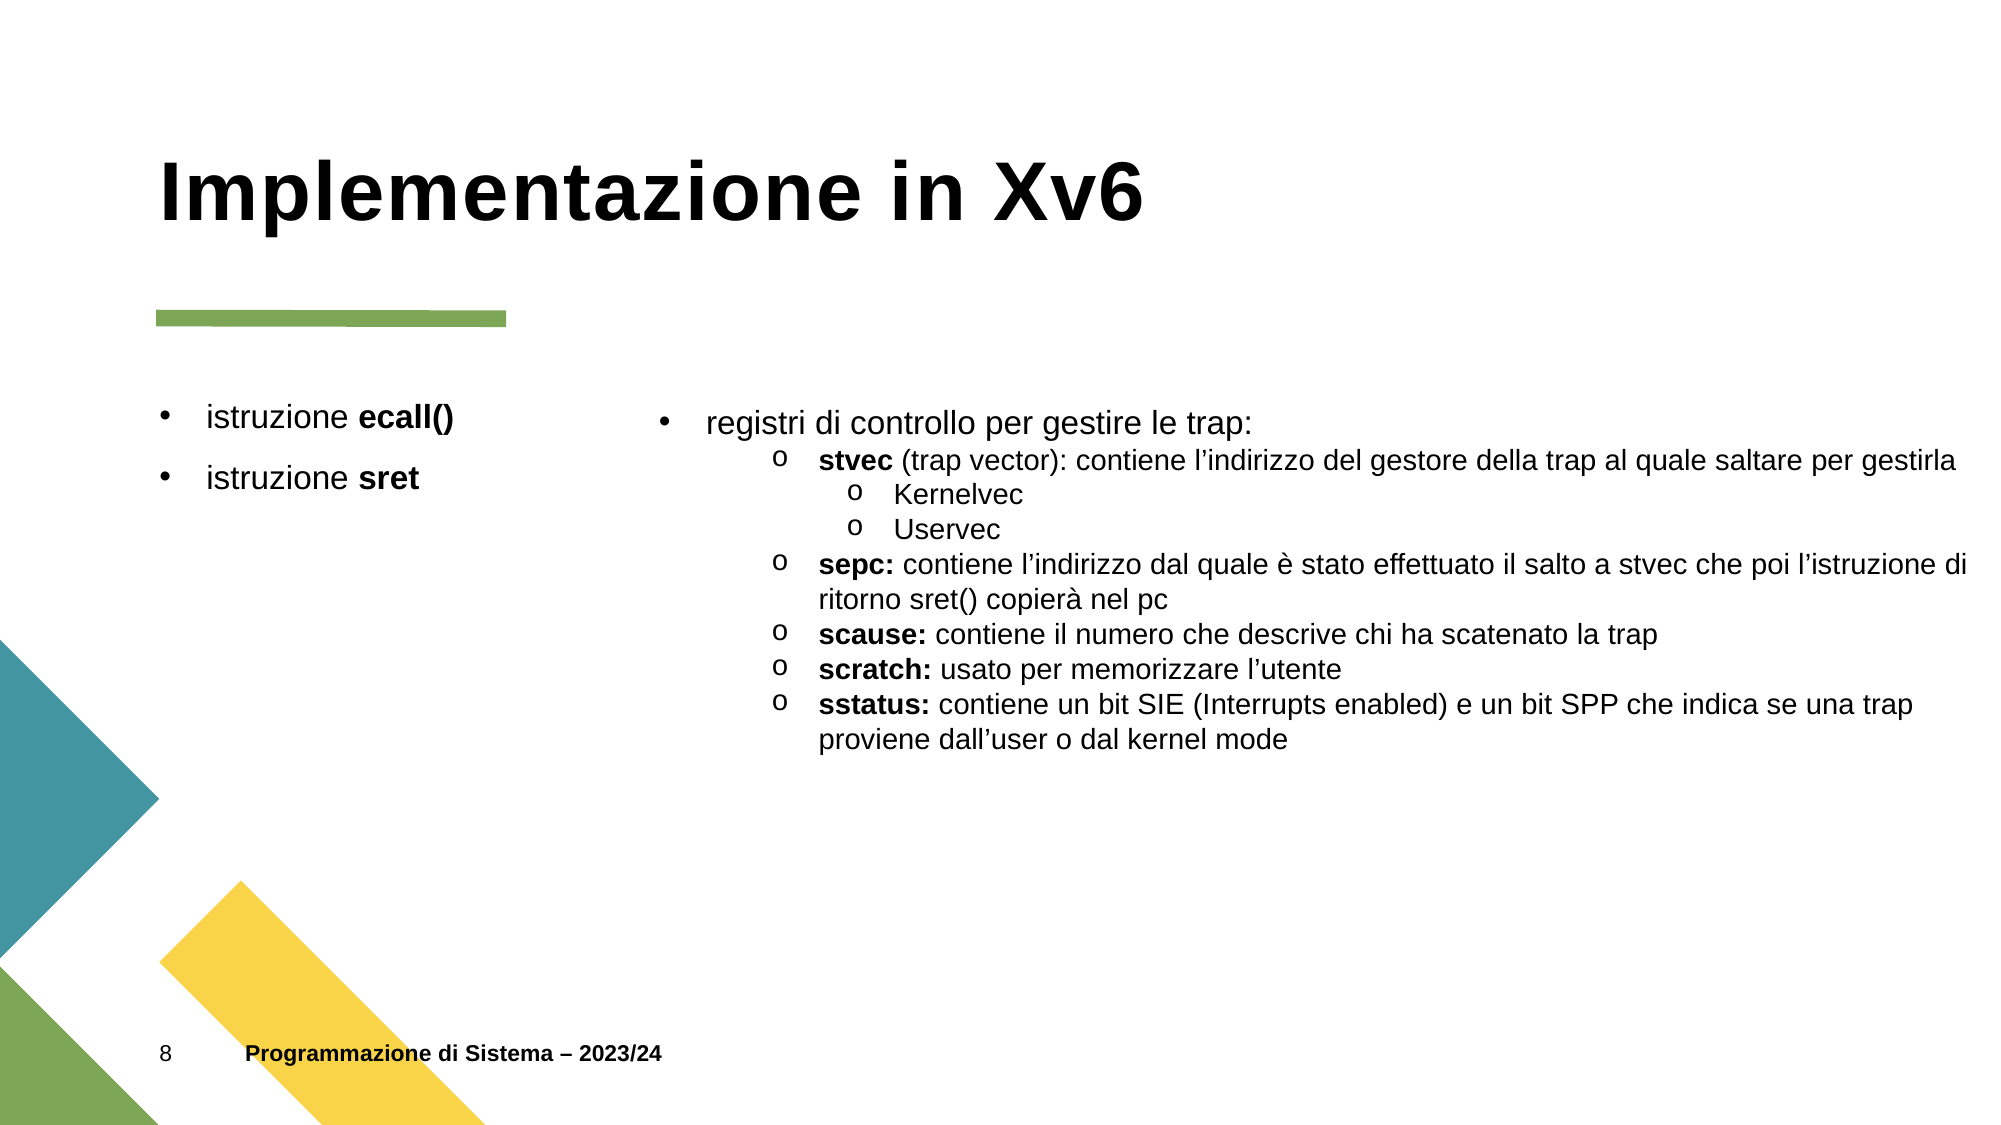

# Implementazione in Xv6
registri di controllo per gestire le trap:
stvec (trap vector): contiene l’indirizzo del gestore della trap al quale saltare per gestirla
Kernelvec
Uservec
sepc: contiene l’indirizzo dal quale è stato effettuato il salto a stvec che poi l’istruzione di ritorno sret() copierà nel pc
scause: contiene il numero che descrive chi ha scatenato la trap
scratch: usato per memorizzare l’utente
sstatus: contiene un bit SIE (Interrupts enabled) e un bit SPP che indica se una trap proviene dall’user o dal kernel mode
istruzione ecall()
istruzione sret

8
Programmazione di Sistema – 2023/24